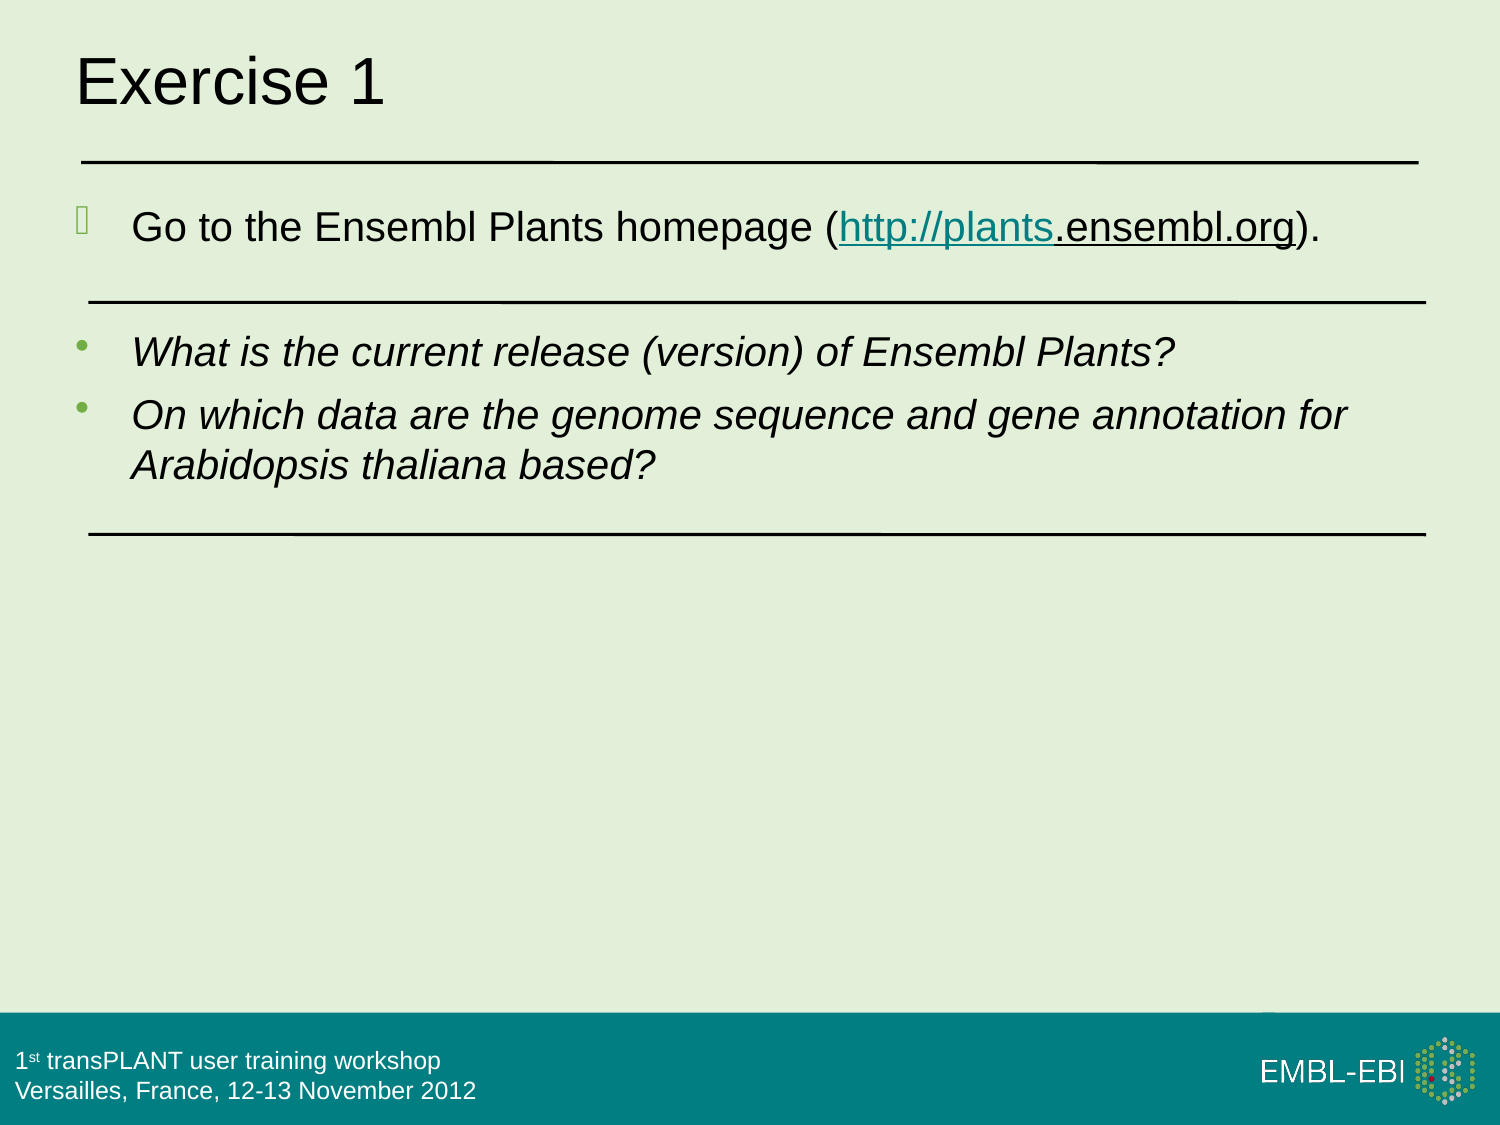

# Exercise 1
Go to the Ensembl Plants homepage (http://plants.ensembl.org).

What is the current release (version) of Ensembl Plants?
On which data are the genome sequence and gene annotation for Arabidopsis thaliana based?